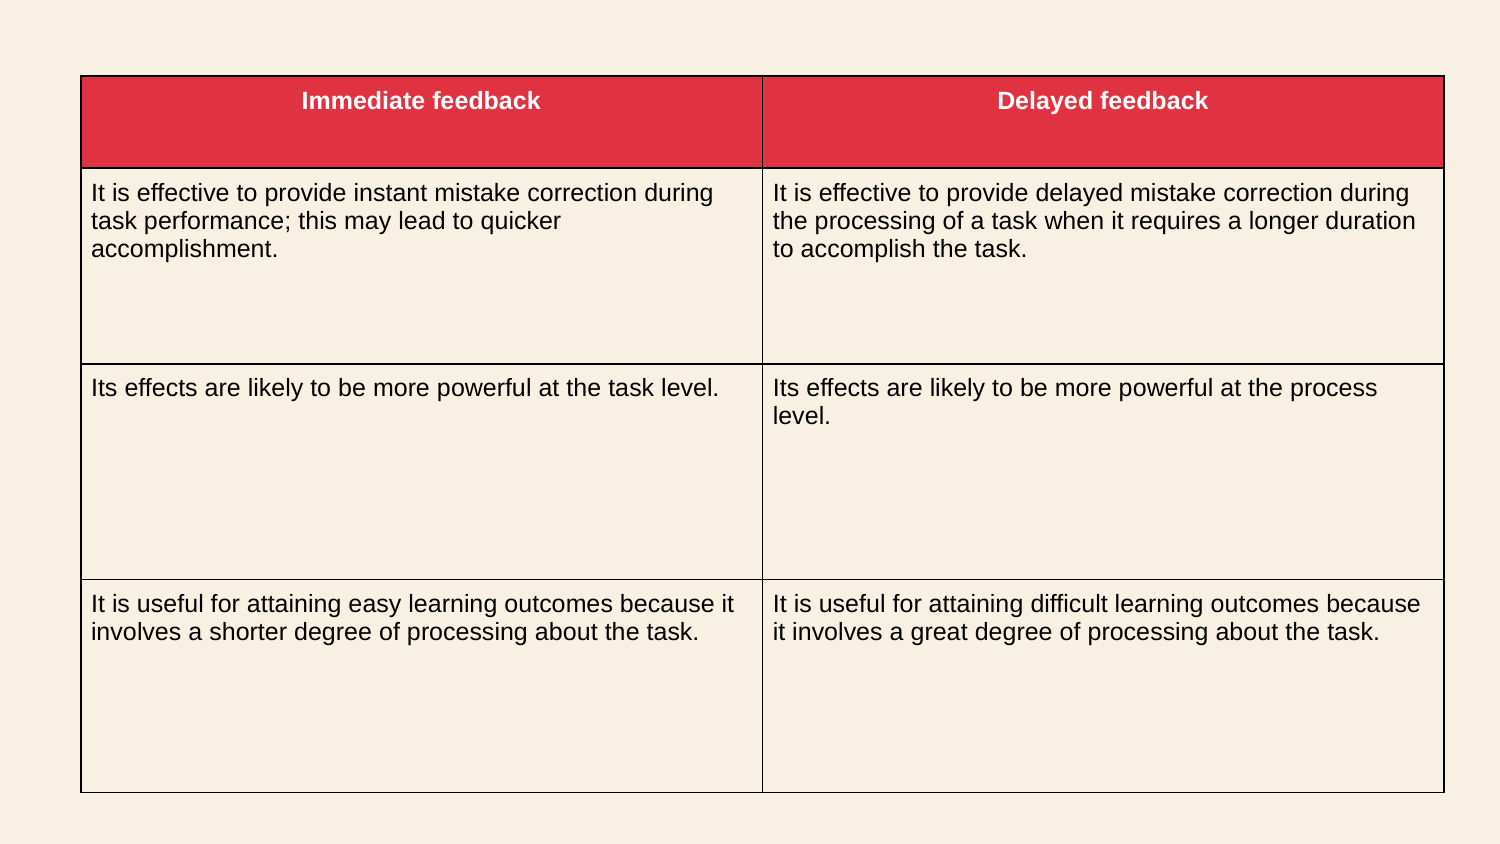

| Immediate feedback | Delayed feedback |
| --- | --- |
| It is effective to provide instant mistake correction during task performance; this may lead to quicker accomplishment. | It is effective to provide delayed mistake correction during the processing of a task when it requires a longer duration to accomplish the task. |
| Its effects are likely to be more powerful at the task level. | Its effects are likely to be more powerful at the process level. |
| It is useful for attaining easy learning outcomes because it involves a shorter degree of processing about the task. | It is useful for attaining difficult learning outcomes because it involves a great degree of processing about the task. |